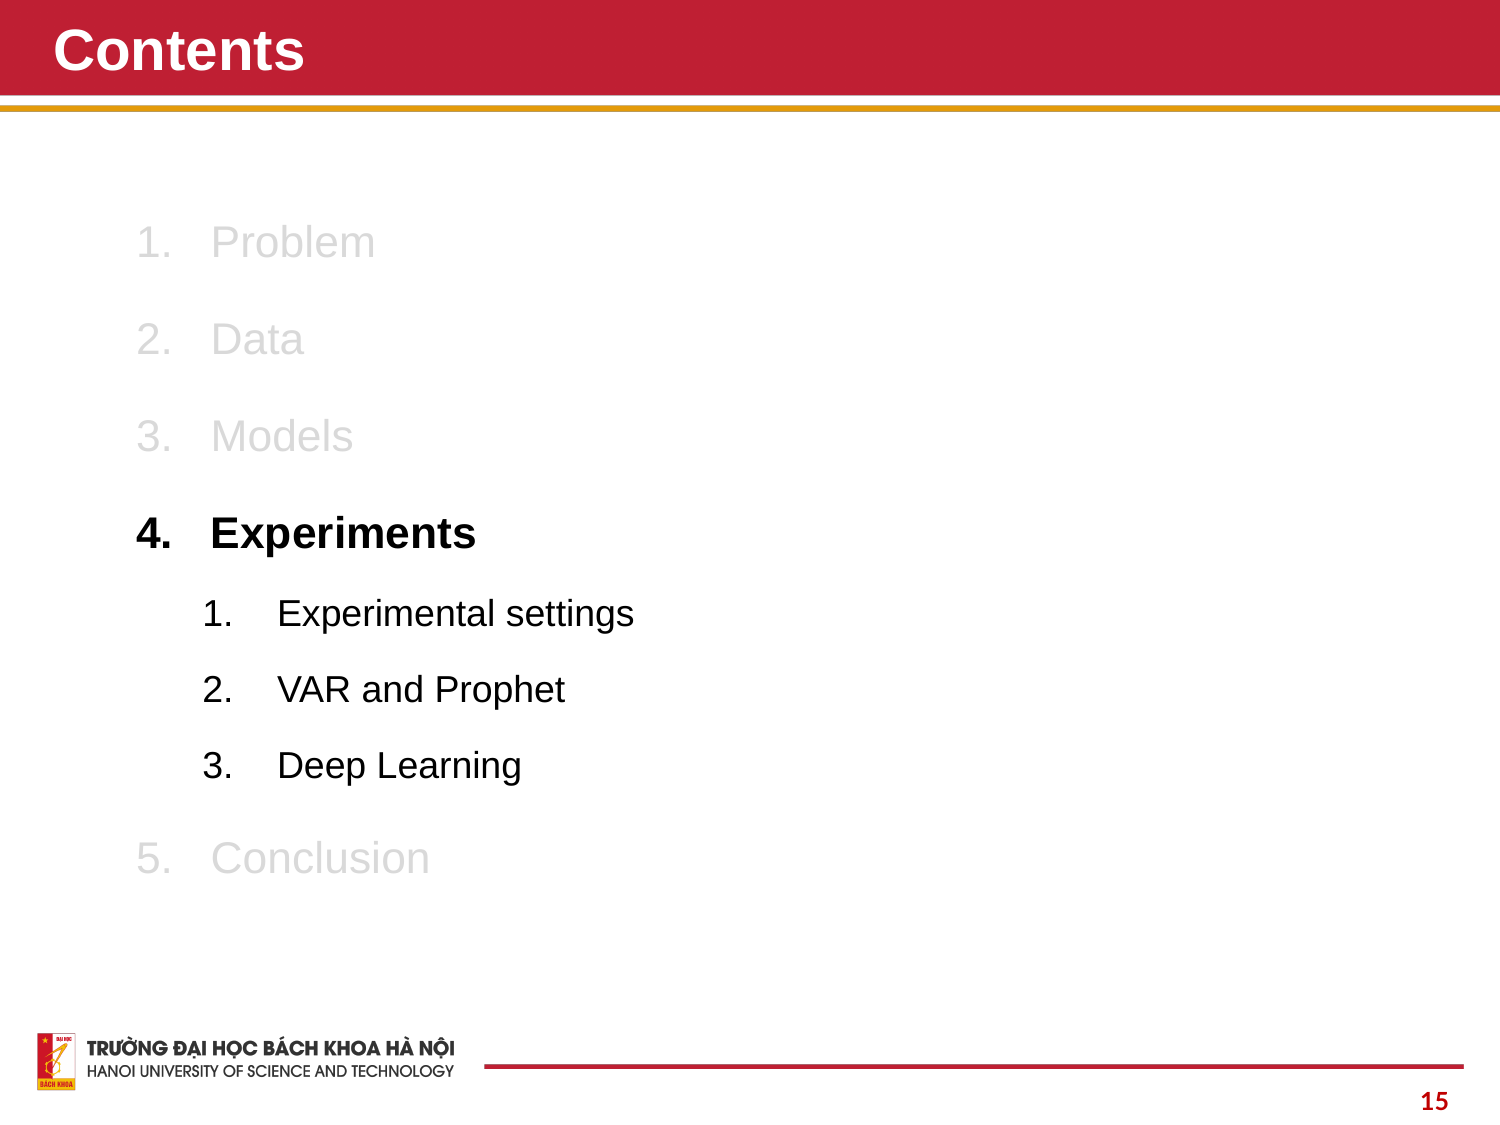

# Contents
Problem
Data
Models
Experiments
Experimental settings
VAR and Prophet
Deep Learning
Conclusion
15